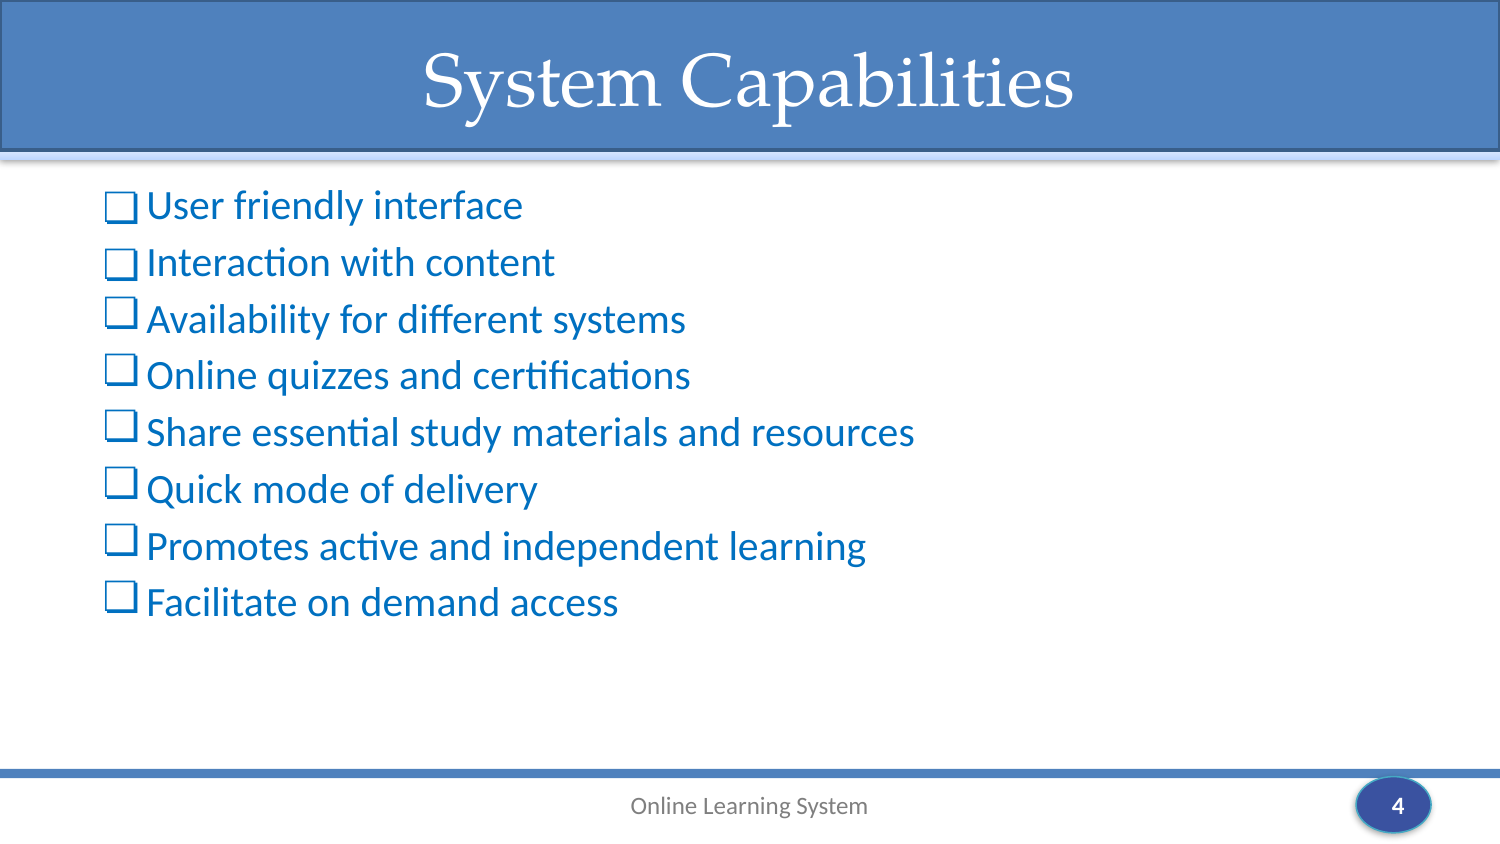

System Capabilities
User friendly interface
Interaction with content
Availability for different systems
Online quizzes and certifications
Share essential study materials and resources
Quick mode of delivery
Promotes active and independent learning
Facilitate on demand access

4
Online Learning System